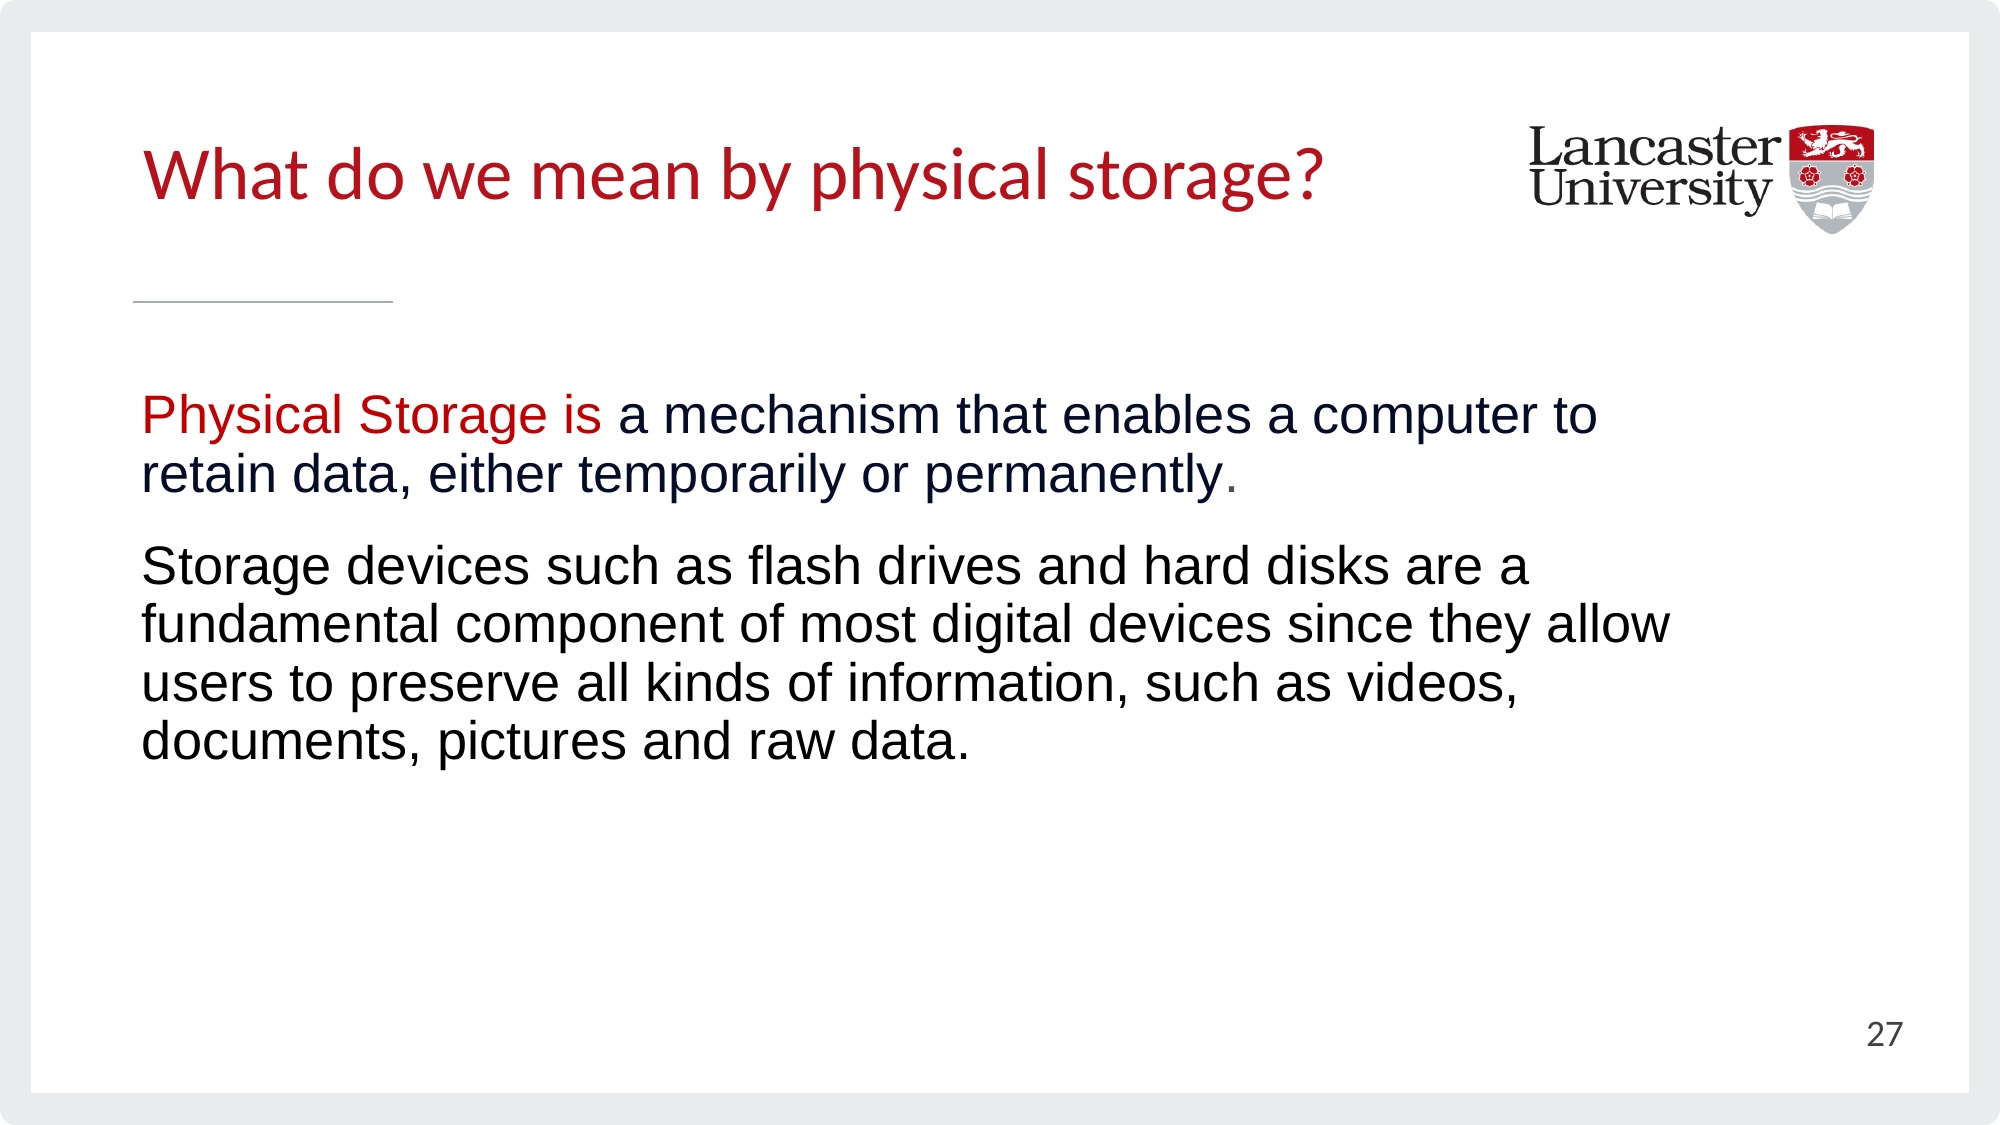

# What do we mean by physical storage?
Physical Storage is a mechanism that enables a computer to retain data, either temporarily or permanently.
Storage devices such as flash drives and hard disks are a fundamental component of most digital devices since they allow users to preserve all kinds of information, such as videos, documents, pictures and raw data.
27